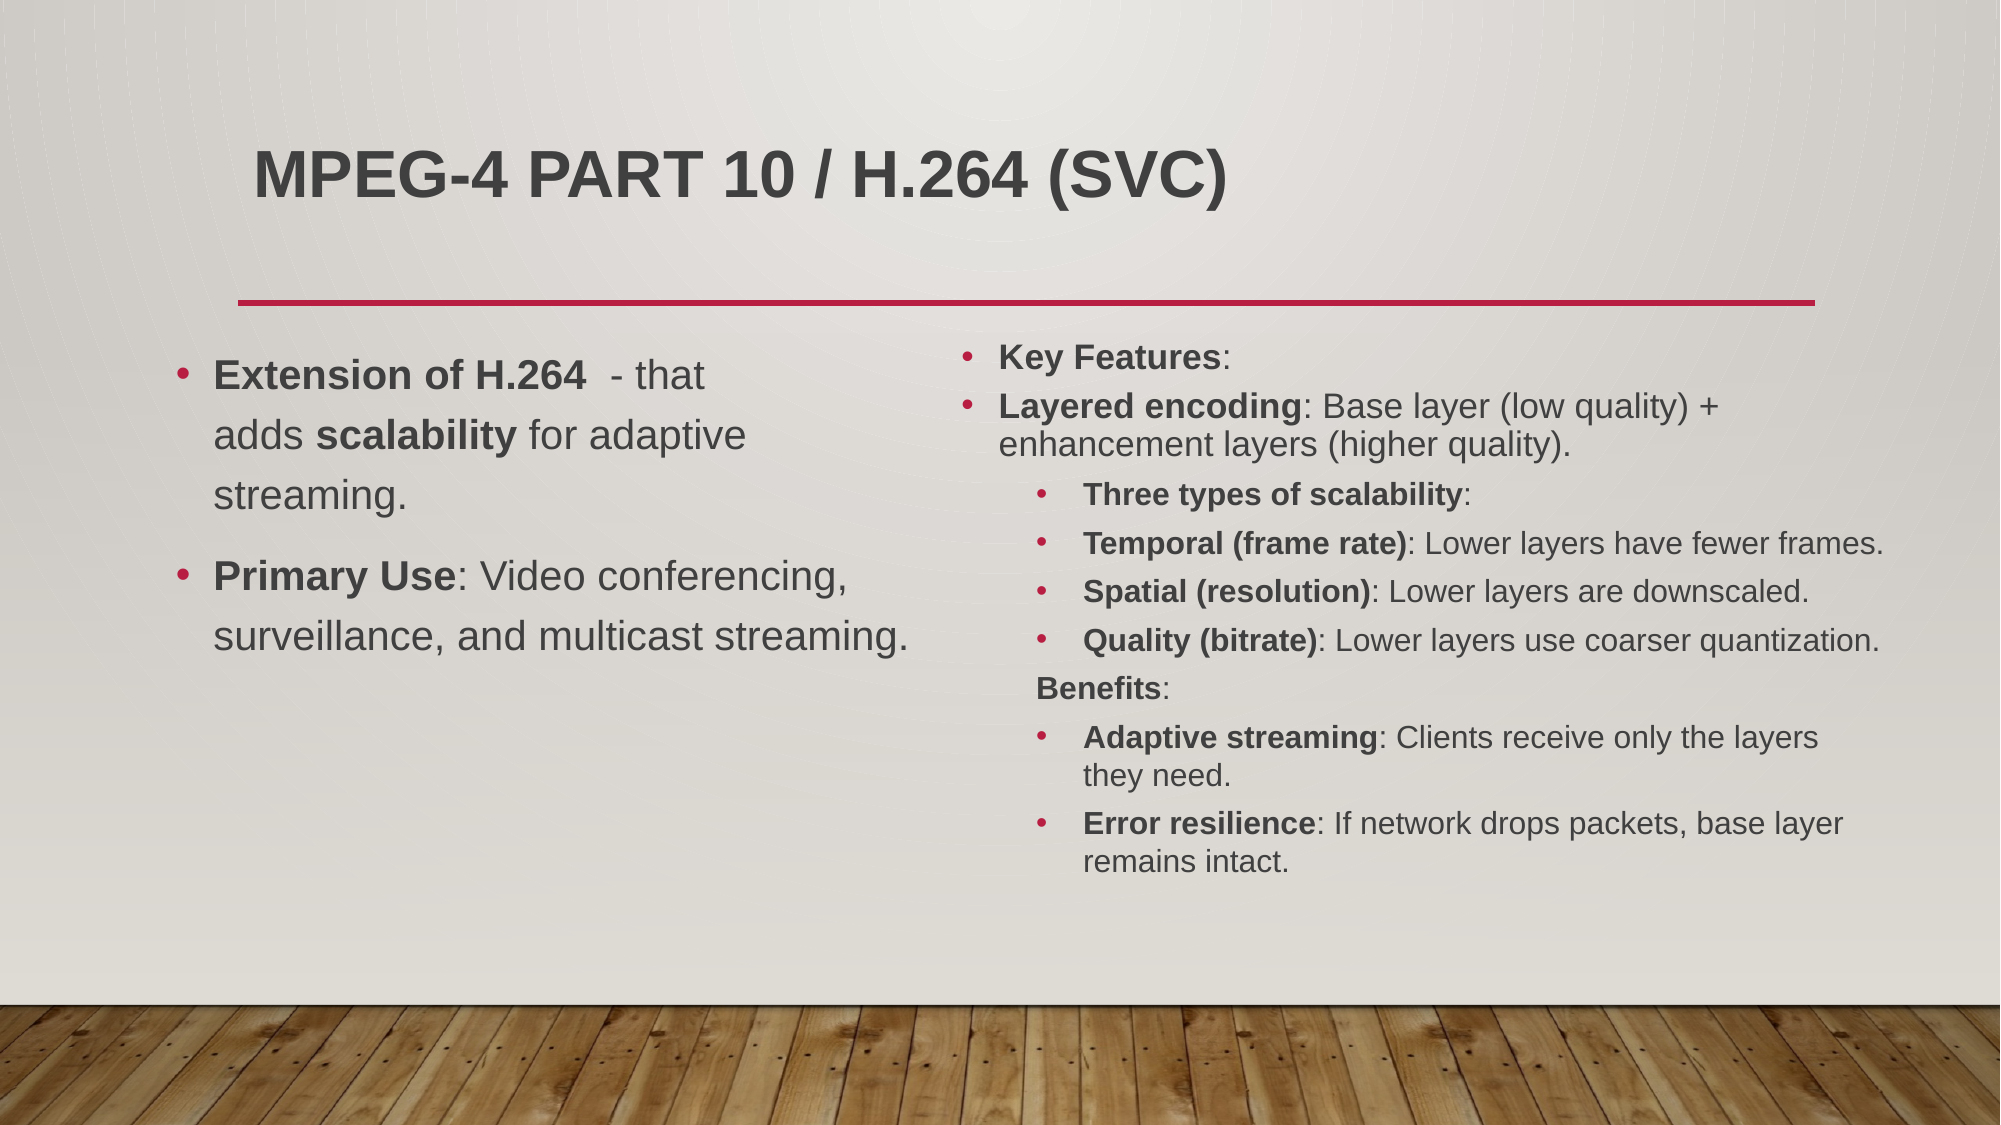

# MPEG-4 Part 10 / H.264 (SVC)
Extension of H.264  - that adds scalability for adaptive streaming.
Primary Use: Video conferencing, surveillance, and multicast streaming.

Key Features:
Layered encoding: Base layer (low quality) + enhancement layers (higher quality).
Three types of scalability:
Temporal (frame rate): Lower layers have fewer frames.
Spatial (resolution): Lower layers are downscaled.
Quality (bitrate): Lower layers use coarser quantization.
Benefits:
Adaptive streaming: Clients receive only the layers they need.
Error resilience: If network drops packets, base layer remains intact.